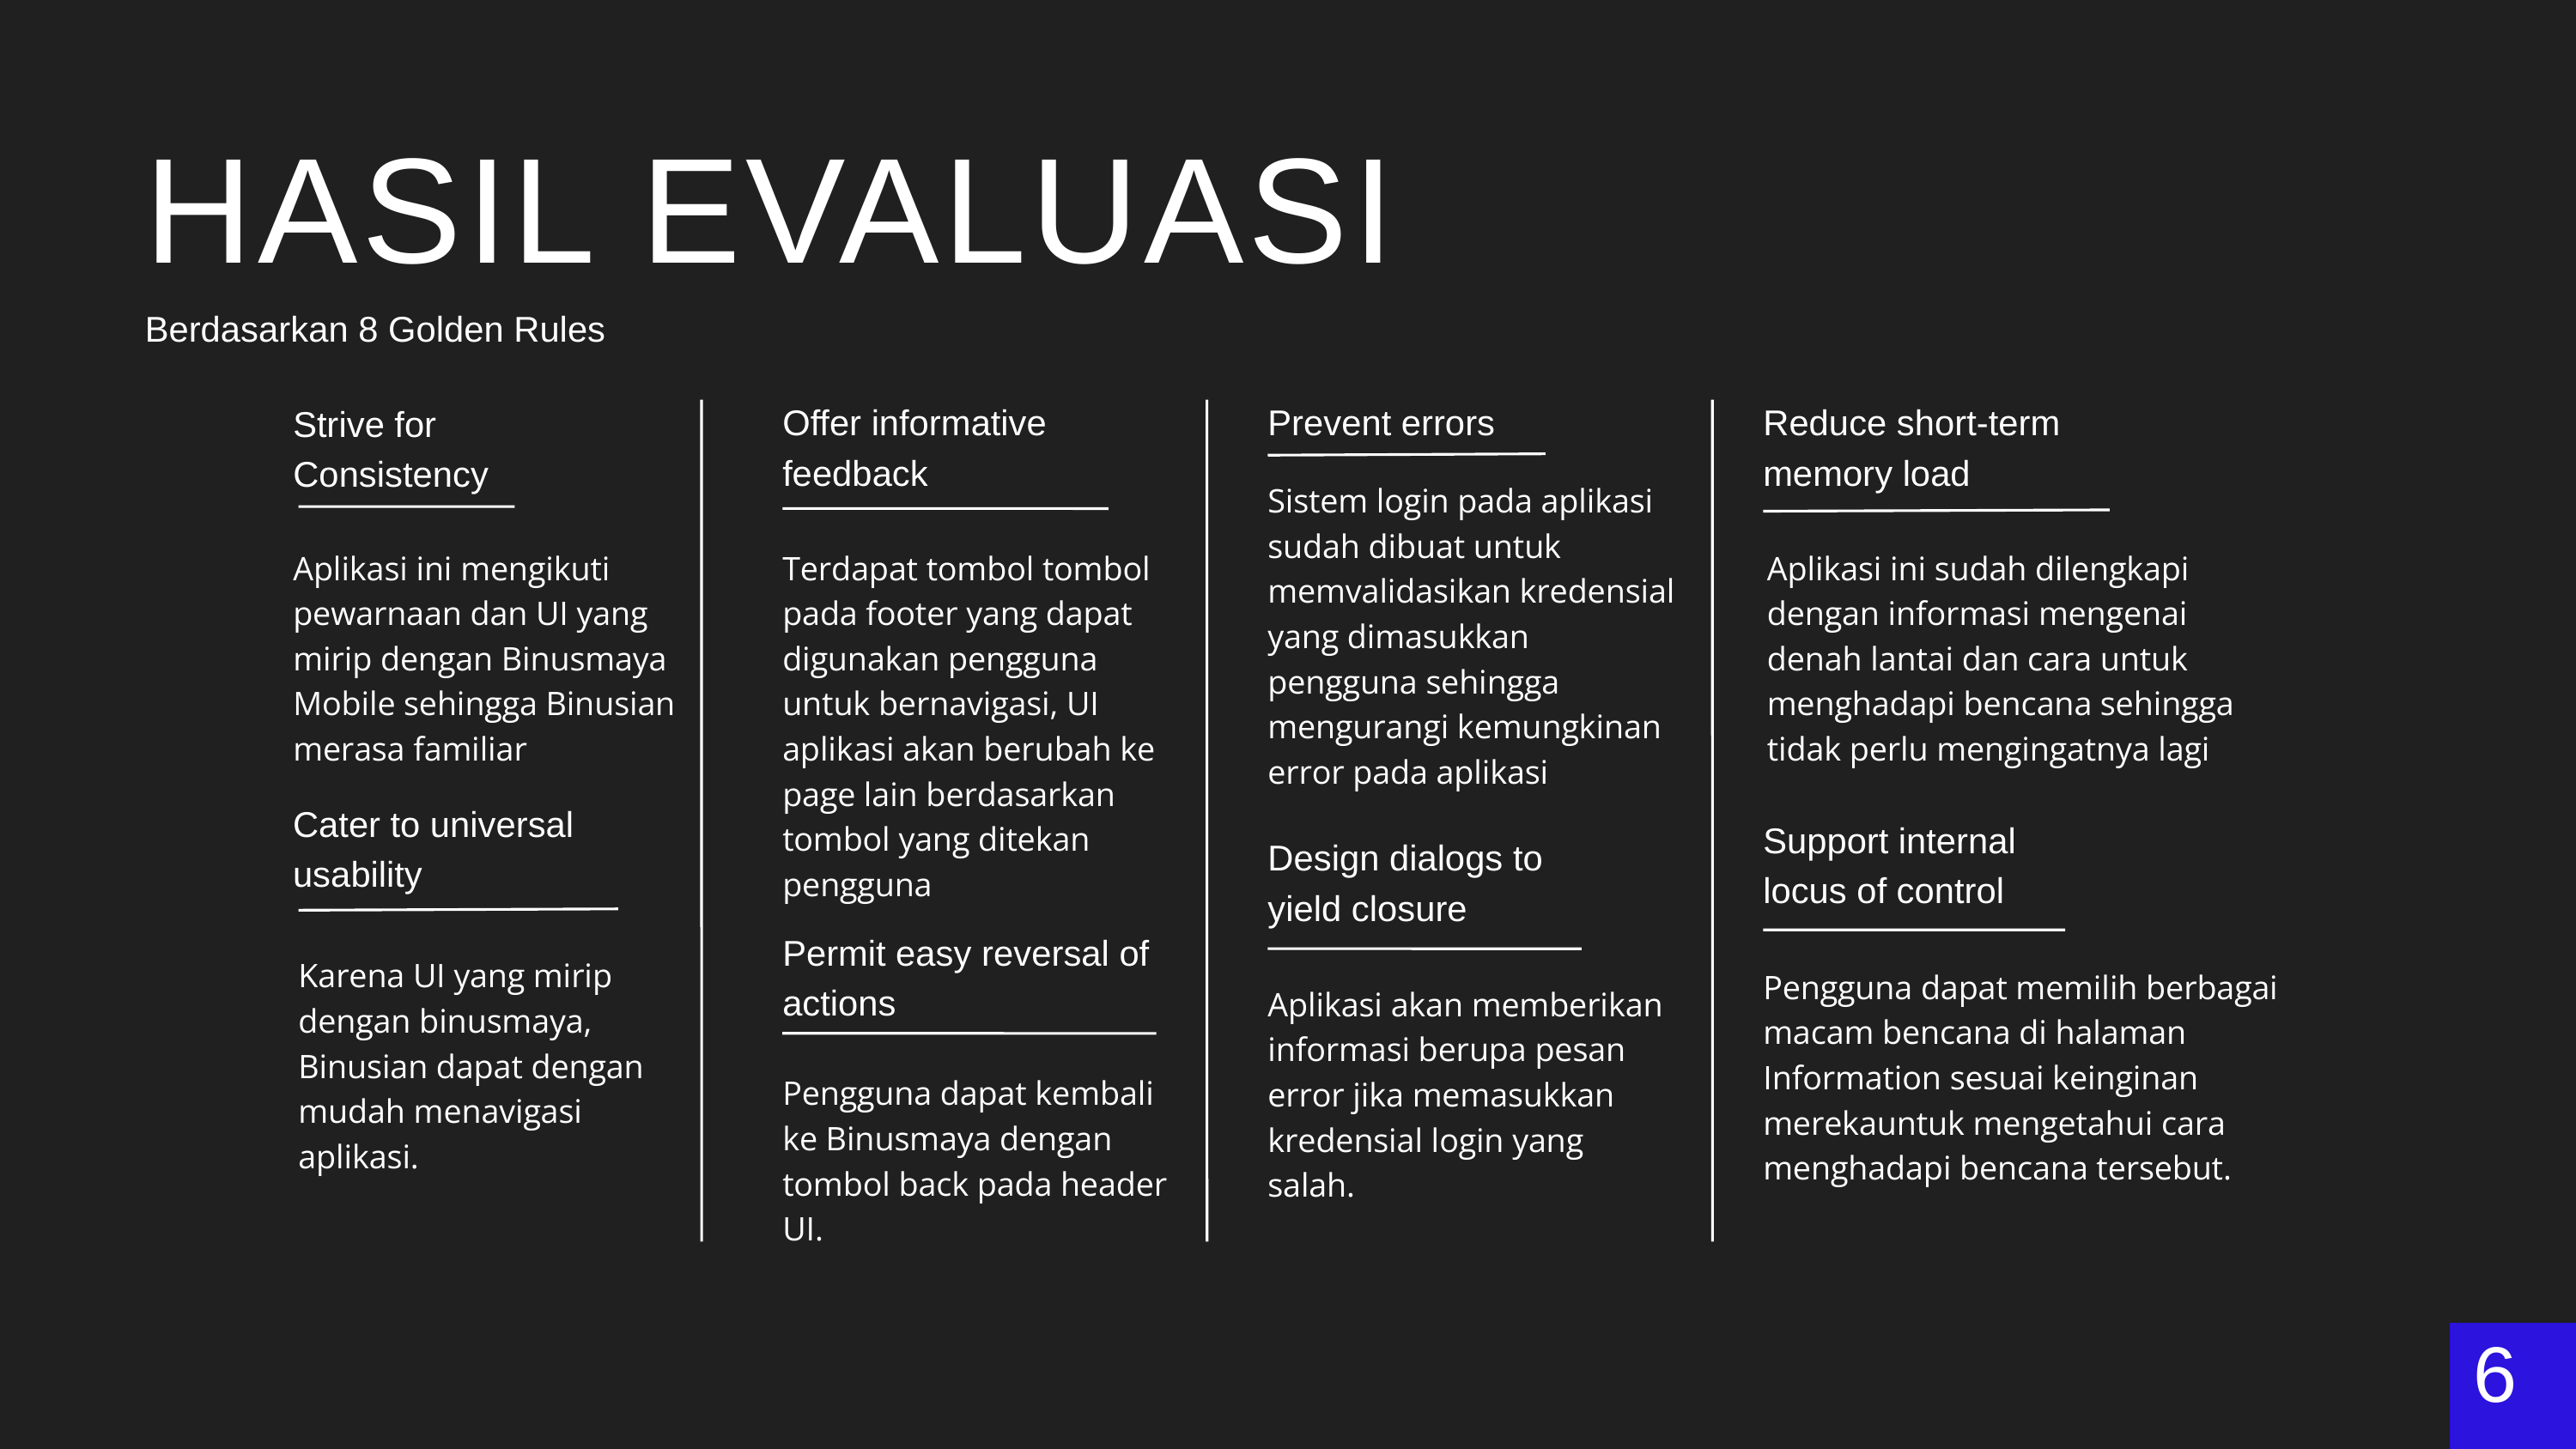

HASIL EVALUASI
Berdasarkan 8 Golden Rules
Offer informative feedback
Prevent errors
Reduce short-term memory load
Strive for Consistency

Sistem login pada aplikasi sudah dibuat untuk memvalidasikan kredensial yang dimasukkan pengguna sehingga mengurangi kemungkinan error pada aplikasi

Aplikasi ini mengikuti pewarnaan dan UI yang mirip dengan Binusmaya Mobile sehingga Binusian merasa familiar
Terdapat tombol tombol pada footer yang dapat digunakan pengguna untuk bernavigasi, UI aplikasi akan berubah ke page lain berdasarkan tombol yang ditekan pengguna
Aplikasi ini sudah dilengkapi dengan informasi mengenai denah lantai dan cara untuk menghadapi bencana sehingga tidak perlu mengingatnya lagi
Cater to universal usability
Support internal locus of control
Design dialogs to yield closure

Permit easy reversal of actions

Karena UI yang mirip dengan binusmaya, Binusian dapat dengan mudah menavigasi aplikasi.
Pengguna dapat memilih berbagai macam bencana di halaman Information sesuai keinginan merekauntuk mengetahui cara menghadapi bencana tersebut.
Aplikasi akan memberikan informasi berupa pesan error jika memasukkan kredensial login yang salah.

Pengguna dapat kembali ke Binusmaya dengan tombol back pada header UI.

6